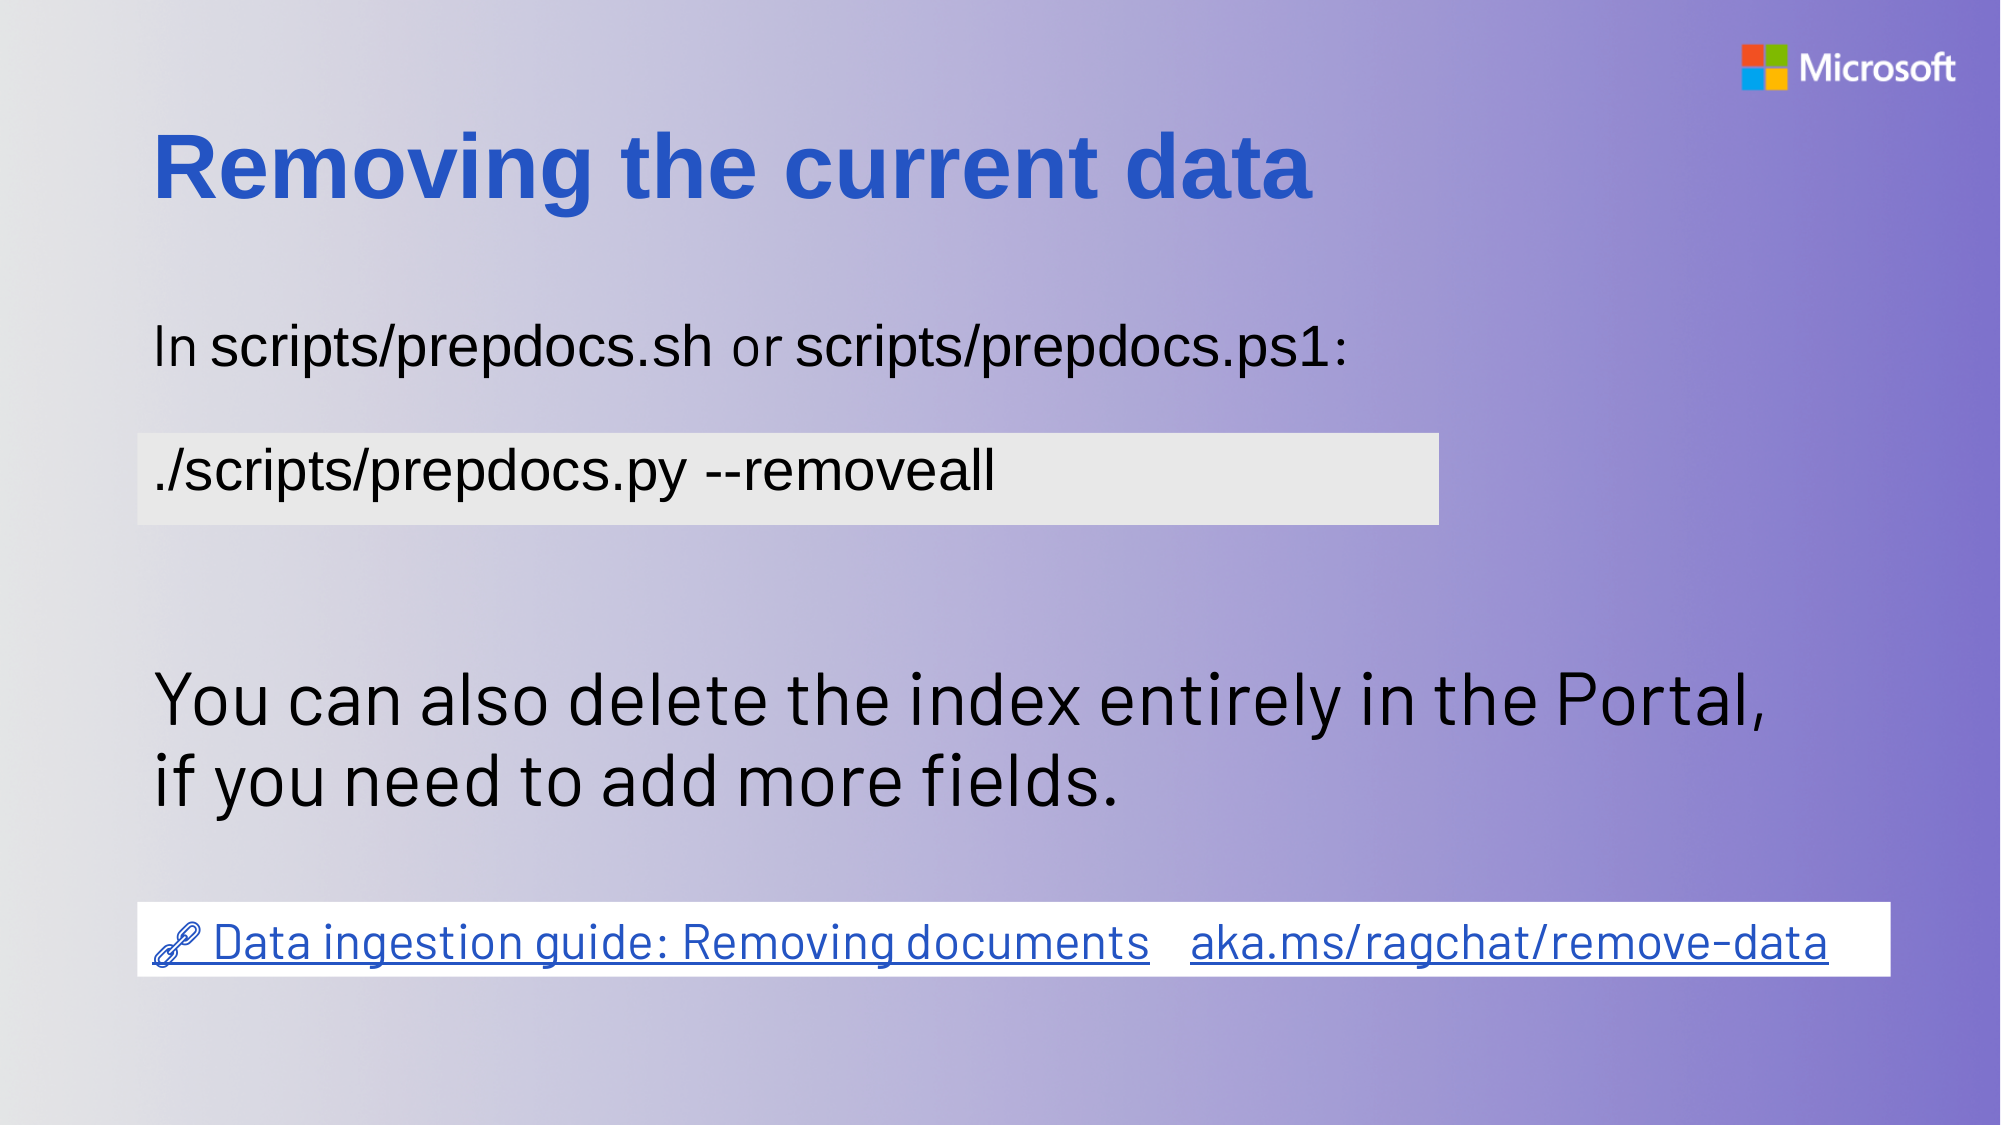

# Removing the current data
In scripts/prepdocs.sh or scripts/prepdocs.ps1:
./scripts/prepdocs.py --removeall
You can also delete the index entirely in the Portal, if you need to add more fields.
🔗 Data ingestion guide: Removing documents    aka.ms/ragchat/remove-data